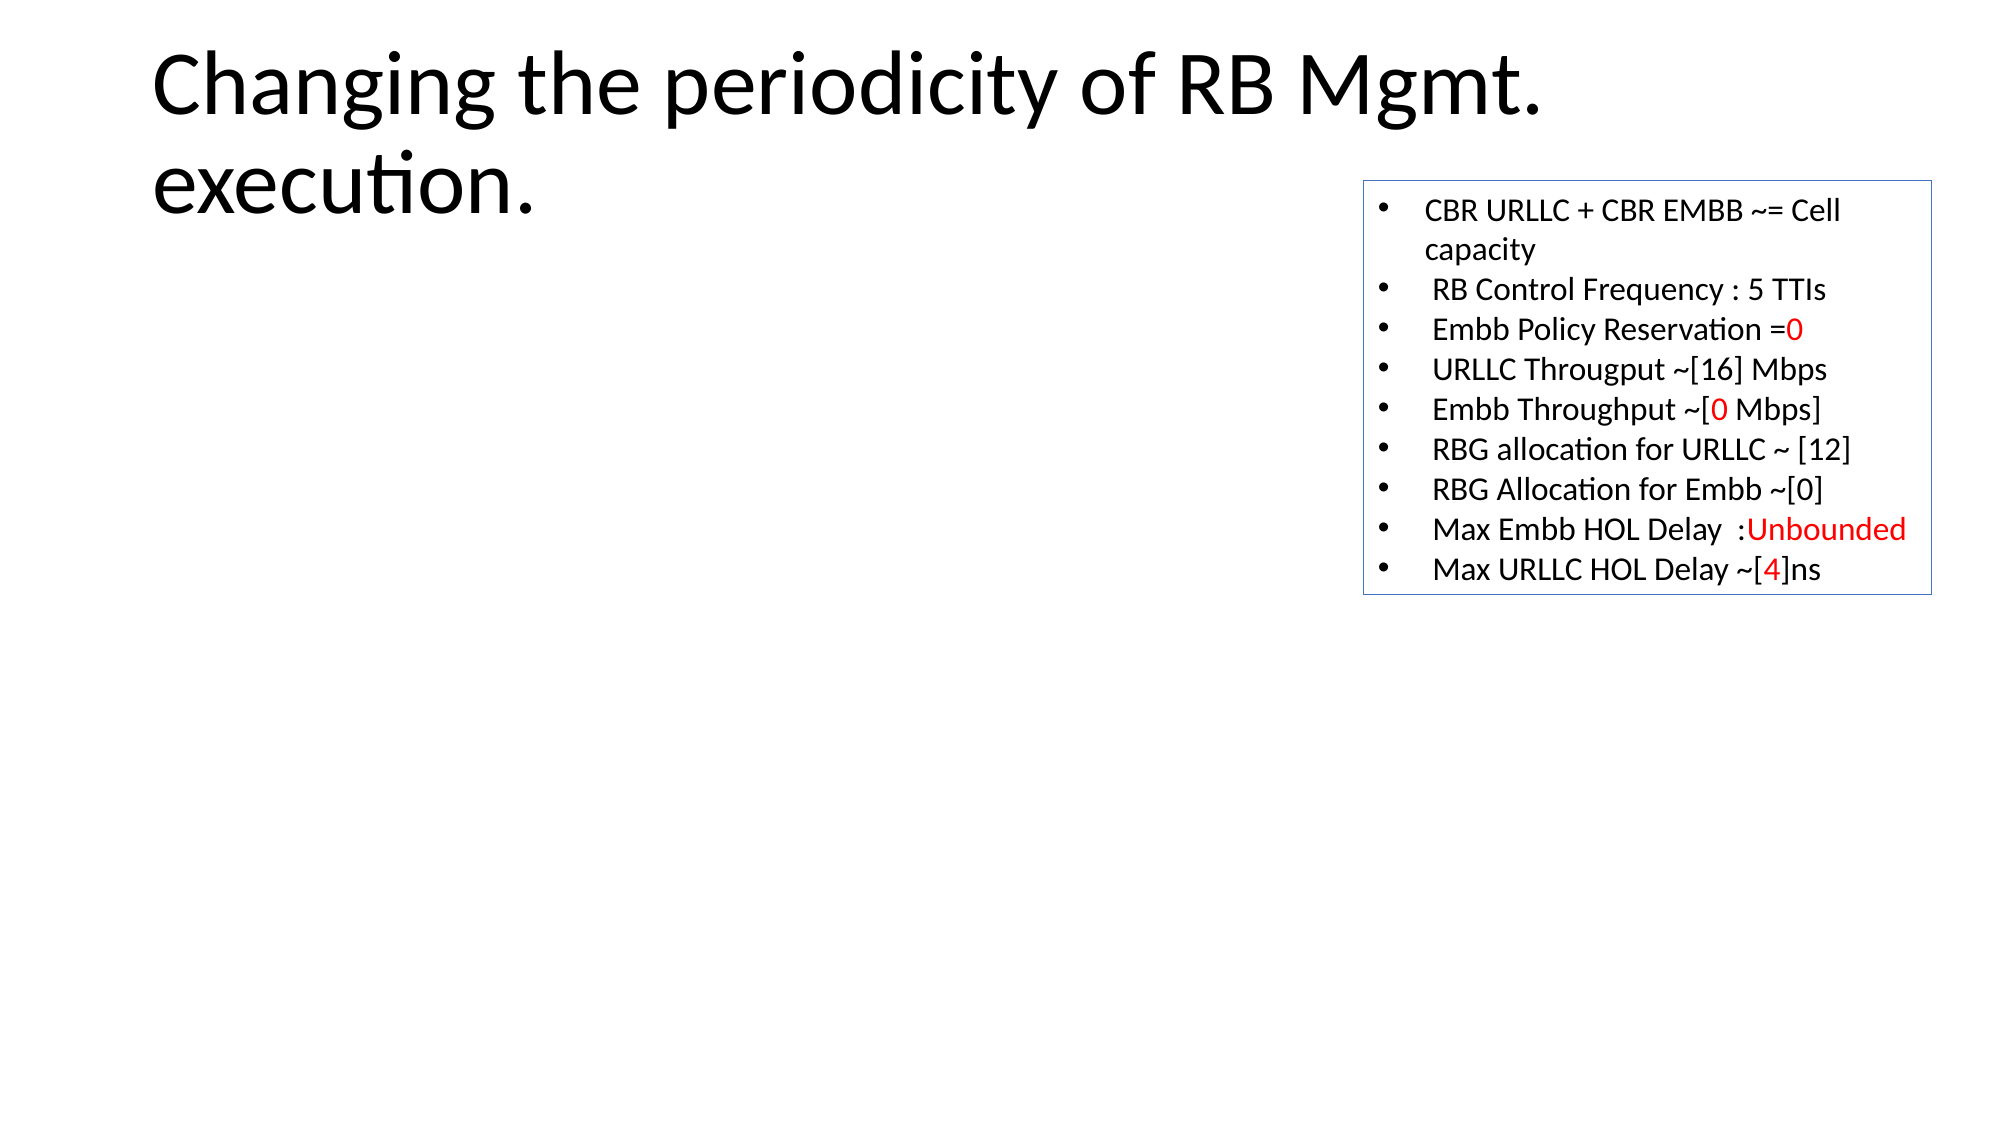

# Changing the periodicity of RB Mgmt. execution.
CBR URLLC + CBR EMBB ~= Cell capacity
 RB Control Frequency : 5 TTIs
 Embb Policy Reservation =0
 URLLC Througput ~[16] Mbps
 Embb Throughput ~[0 Mbps]
 RBG allocation for URLLC ~ [12]
 RBG Allocation for Embb ~[0]
 Max Embb HOL Delay  :Unbounded
 Max URLLC HOL Delay ~[4]ns